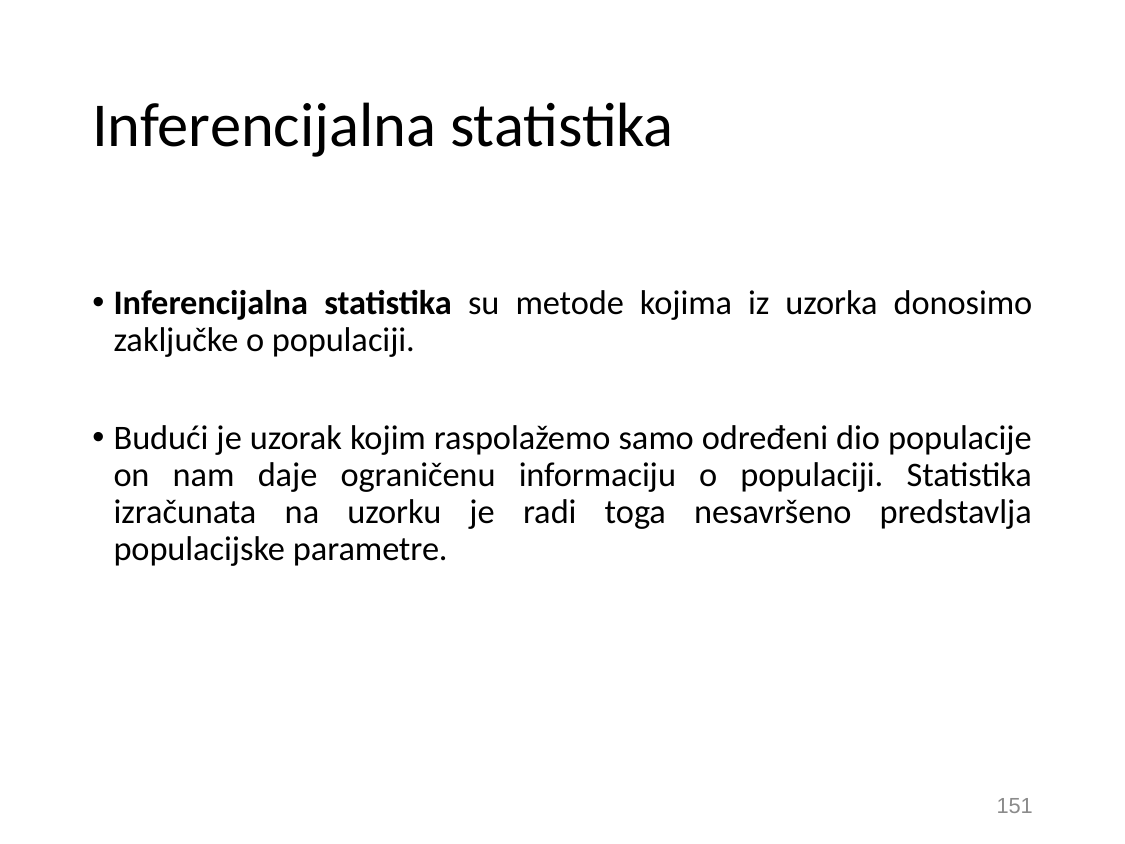

# Inferencijalna statistika

Inferencijalna statistika su metode kojima iz uzorka donosimo zaključke o populaciji.

Budući je uzorak kojim raspolažemo samo određeni dio populacije on nam daje ograničenu informaciju o populaciji. Statistika izračunata na uzorku je radi toga nesavršeno predstavlja populacijske parametre.
151